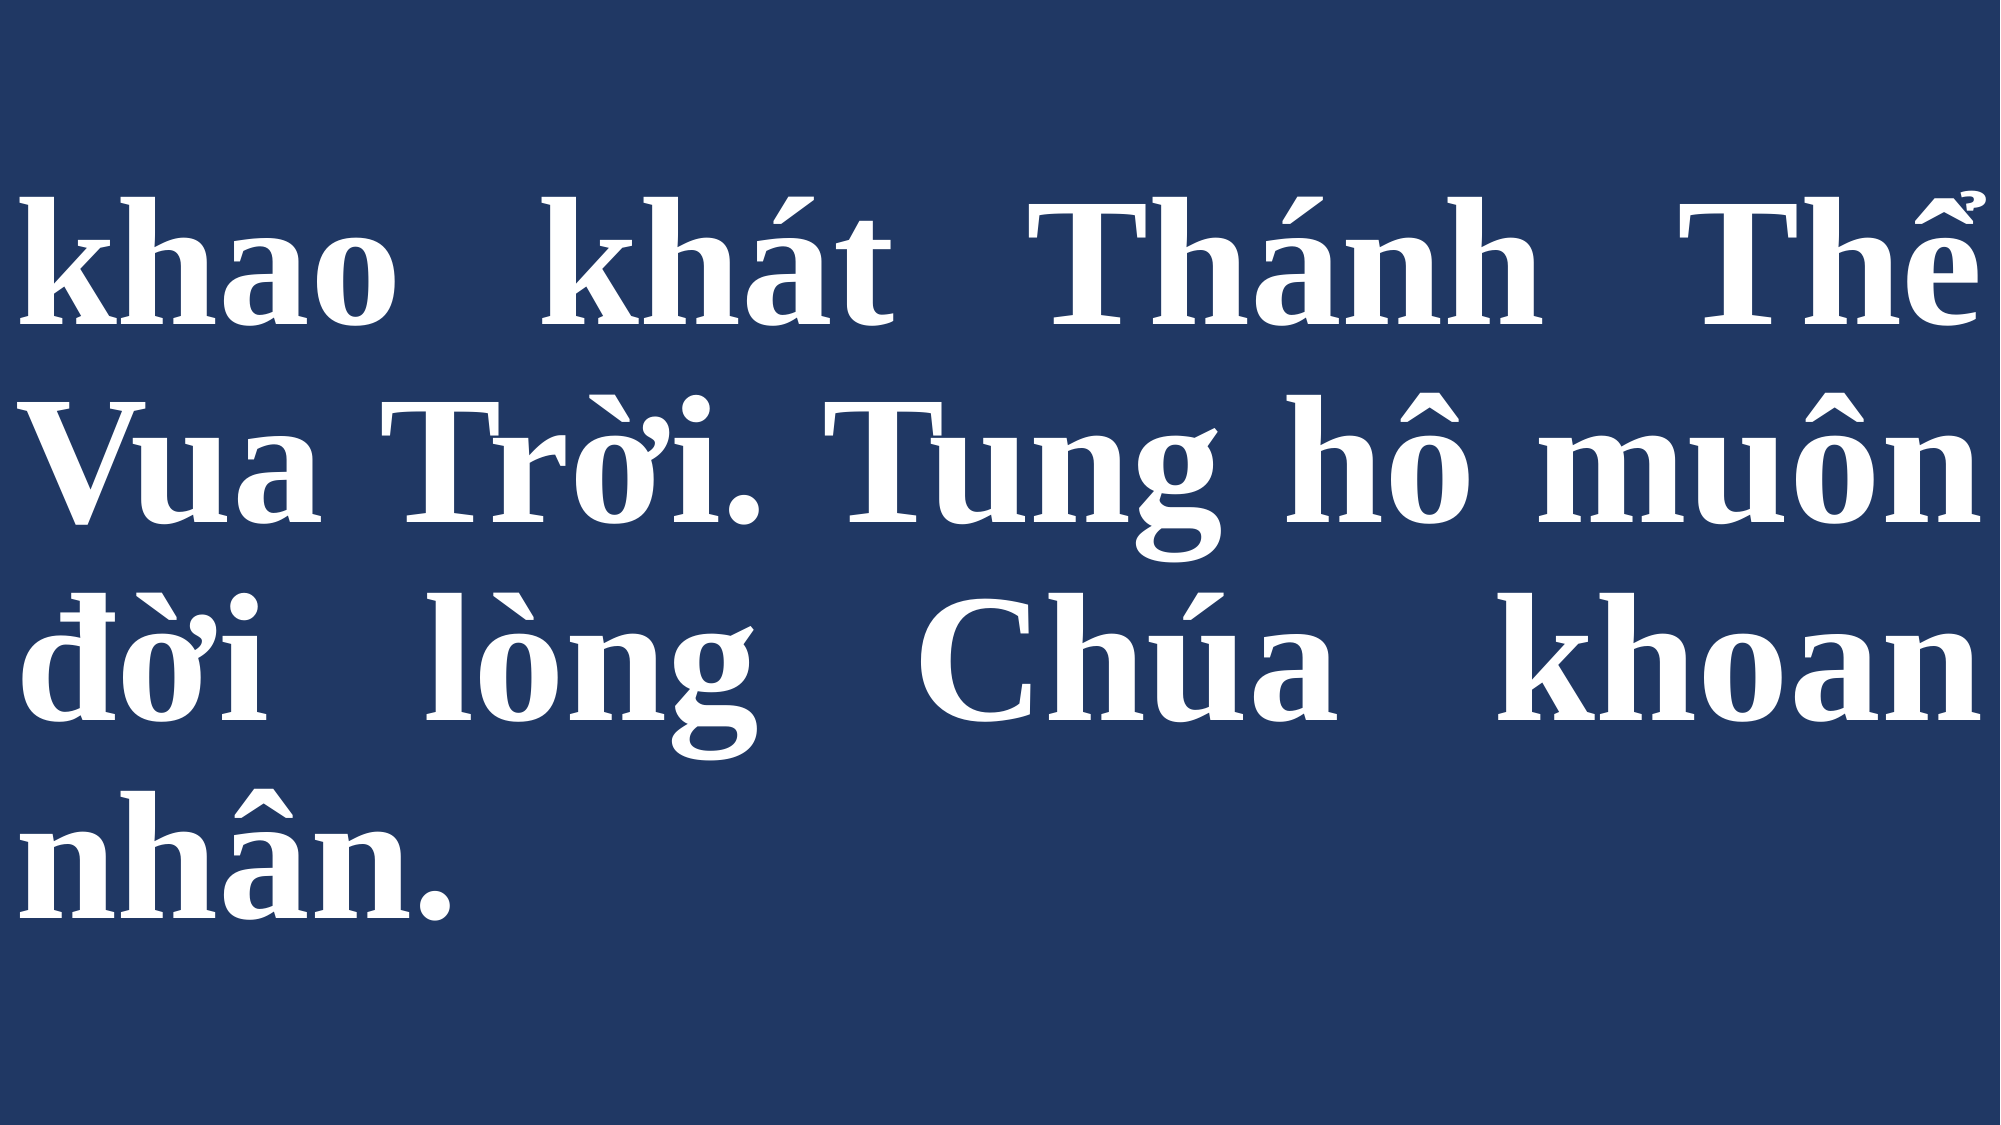

# khao khát Thánh Thể Vua Trời. Tung hô muôn đời lòng Chúa khoan nhân.